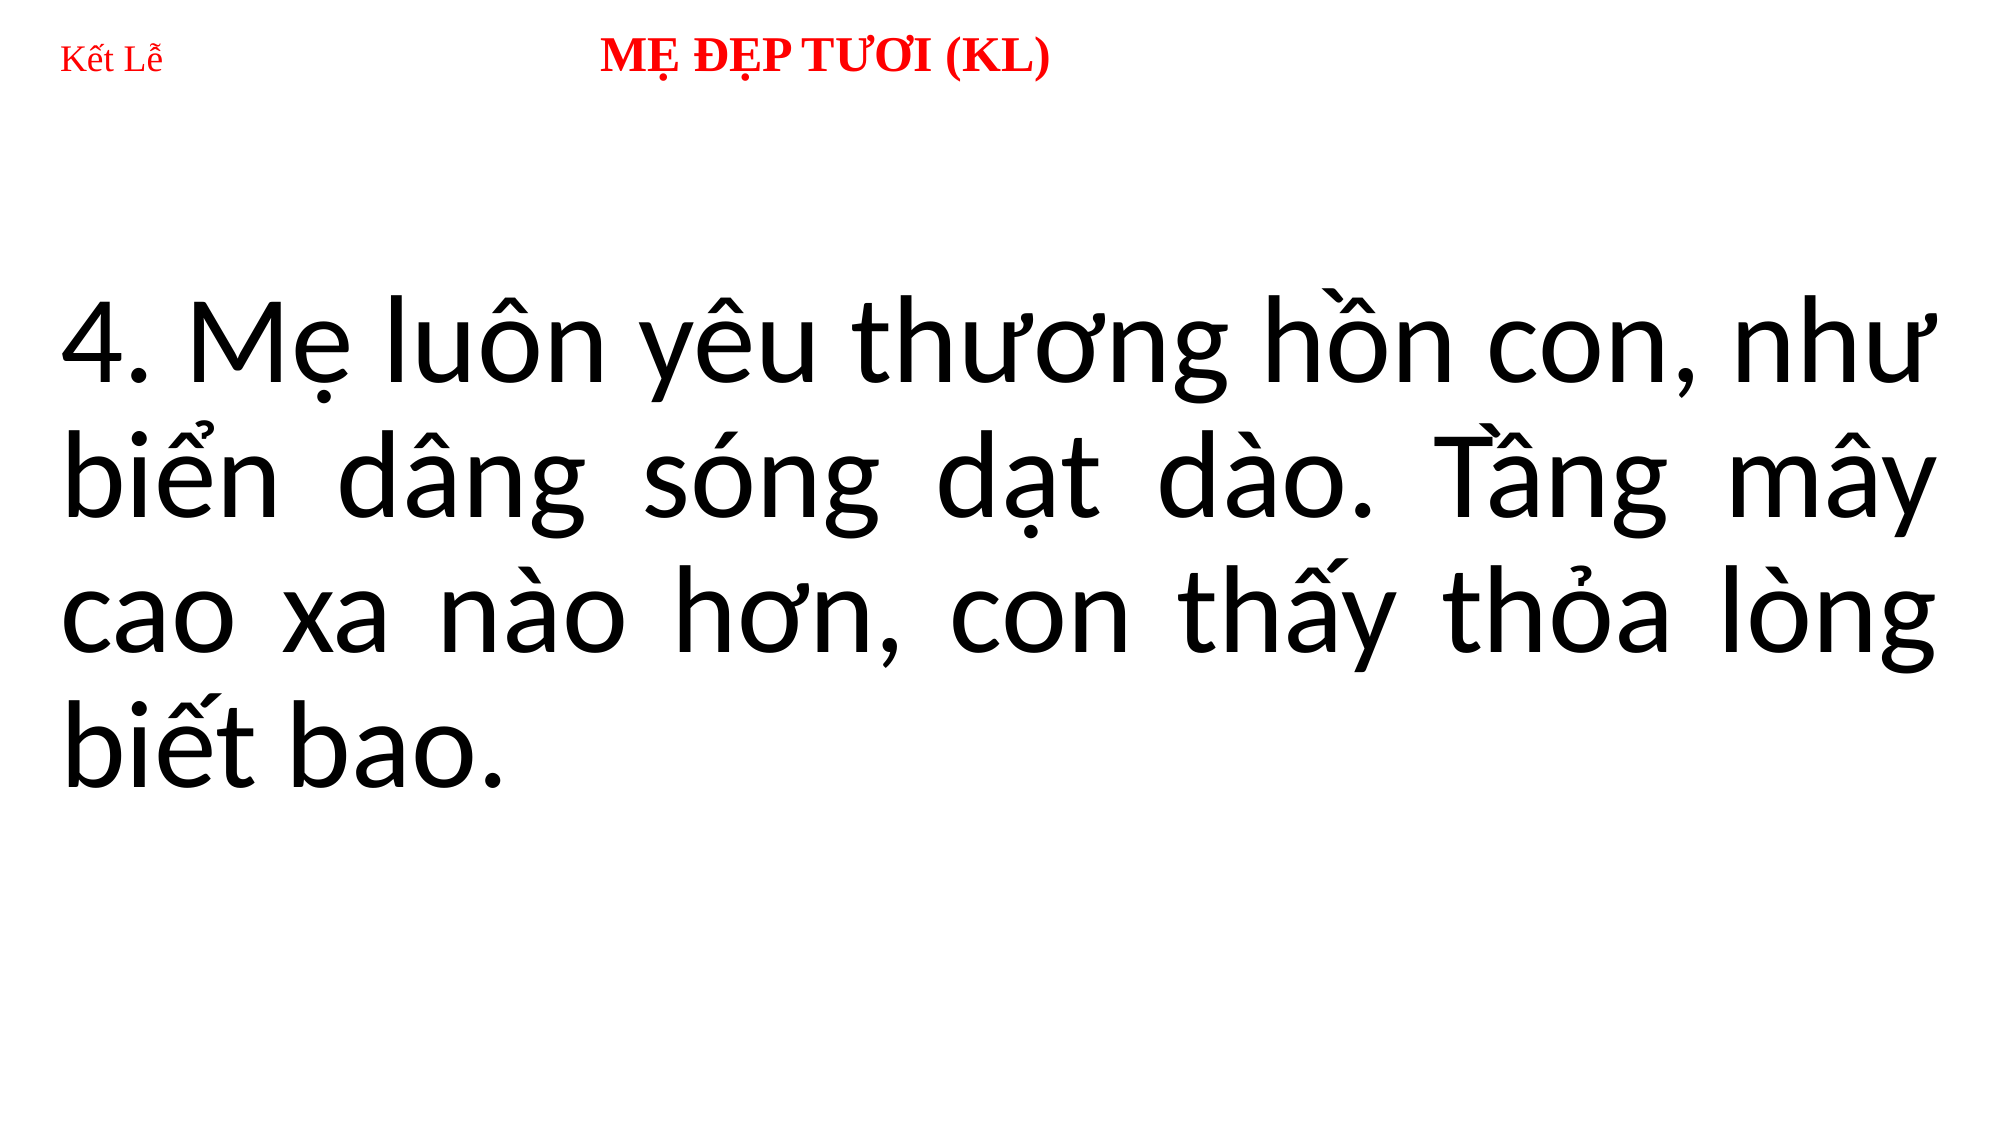

# Kết Lễ                                              MẸ ĐẸP TƯƠI (KL)
4. Mẹ luôn yêu thương hồn con, như biển dâng sóng dạt dào. Tầng mây cao xa nào hơn, con thấy thỏa lòng biết bao.